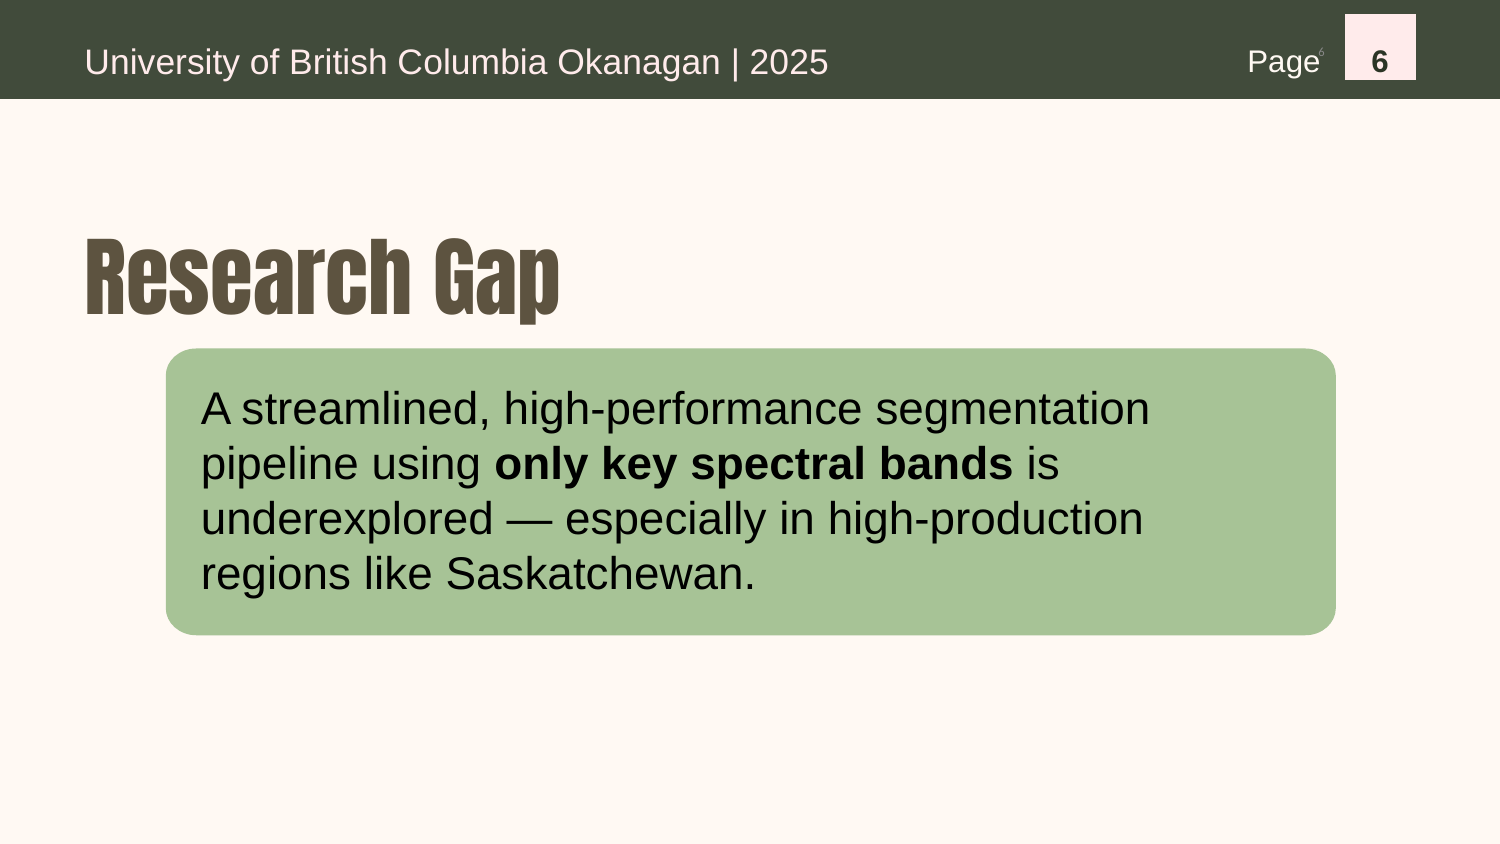

University of British Columbia Okanagan | 2025
Page
6
6
Research Gap

A streamlined, high-performance segmentation pipeline using only key spectral bands is underexplored — especially in high-production regions like Saskatchewan.